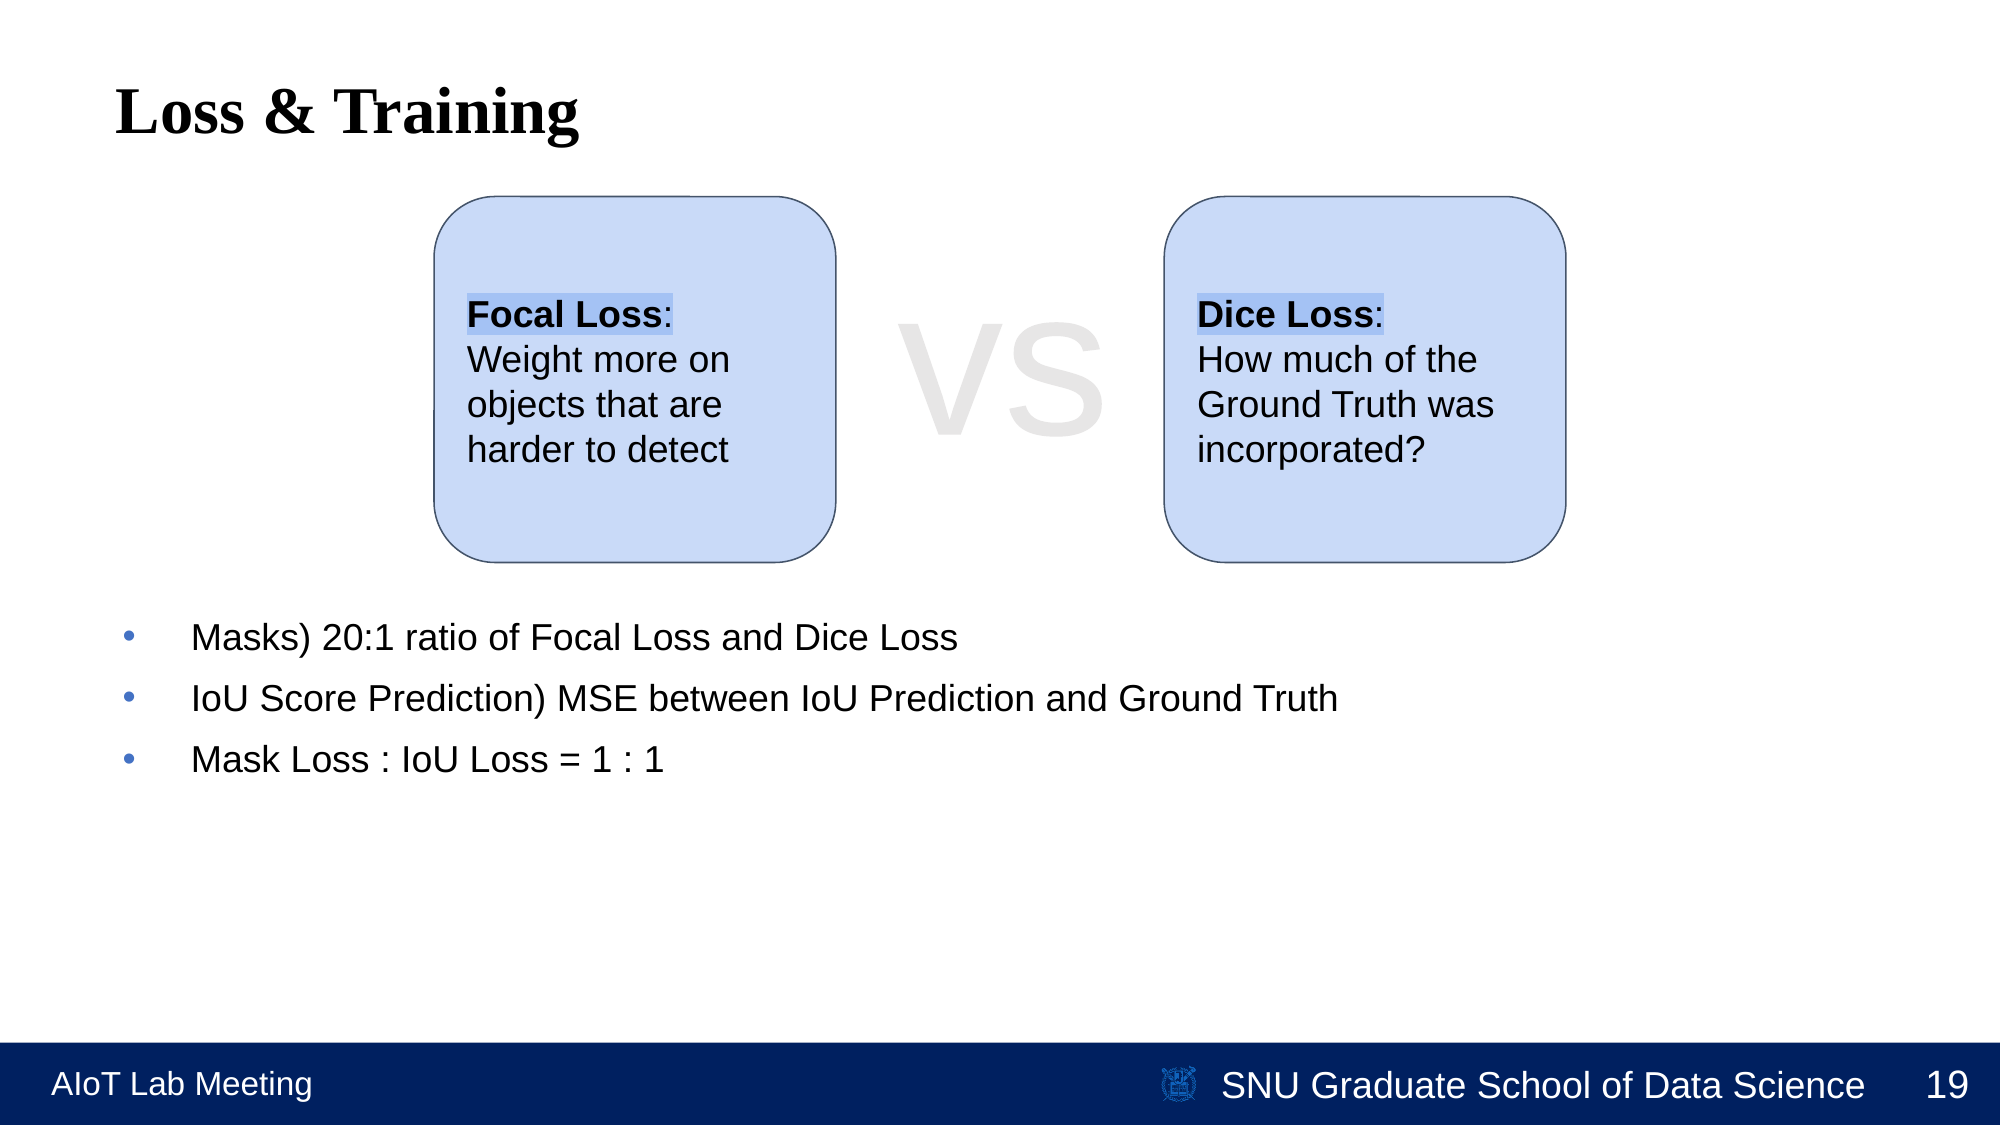

# Loss & Training
Focal Loss:
Weight more on objects that are harder to detect
Dice Loss:
How much of the Ground Truth was incorporated?
vs
Masks) 20:1 ratio of Focal Loss and Dice Loss
IoU Score Prediction) MSE between IoU Prediction and Ground Truth
Mask Loss : IoU Loss = 1 : 1
AIoT Lab Meeting